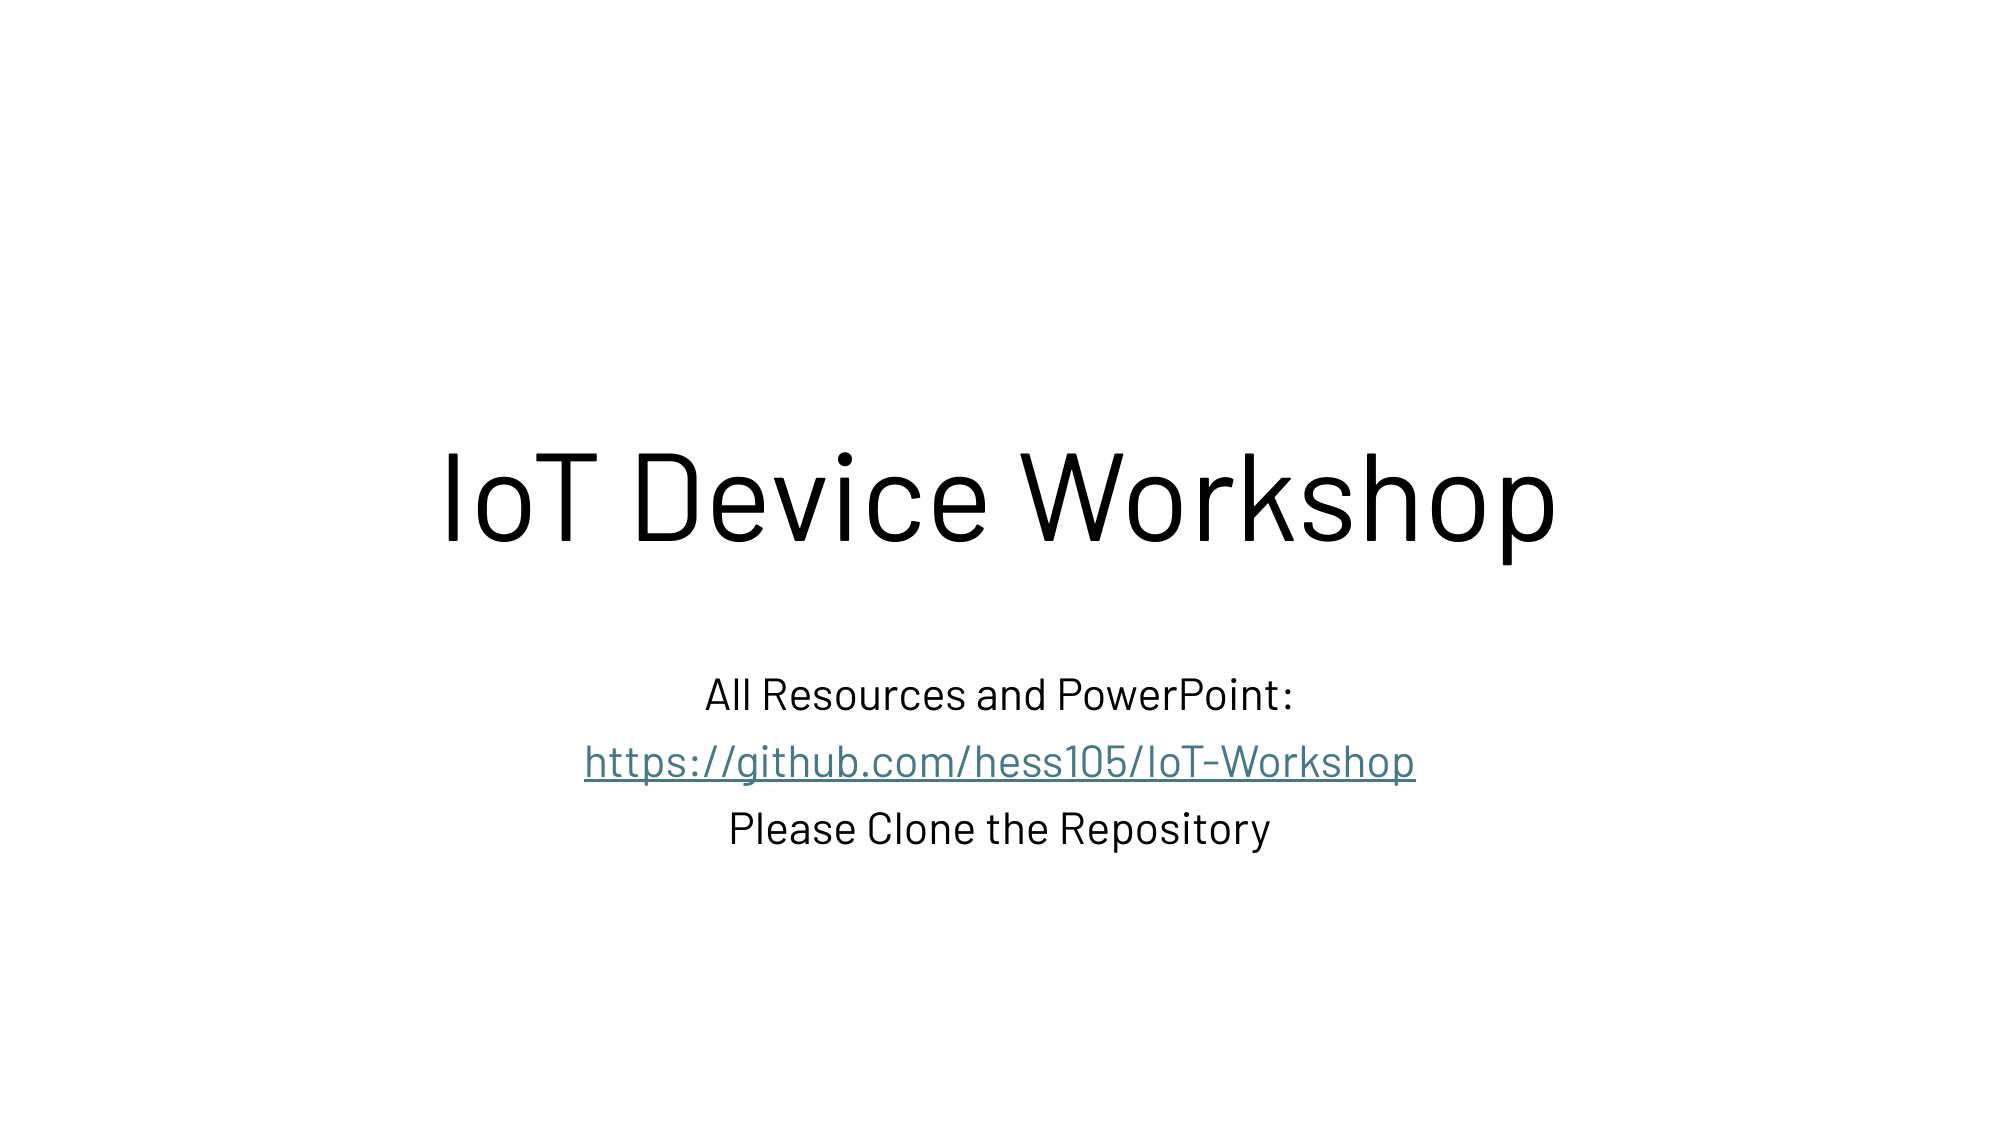

# IoT Device Workshop

All Resources and PowerPoint:
https://github.com/hess105/IoT-Workshop
Please Clone the Repository